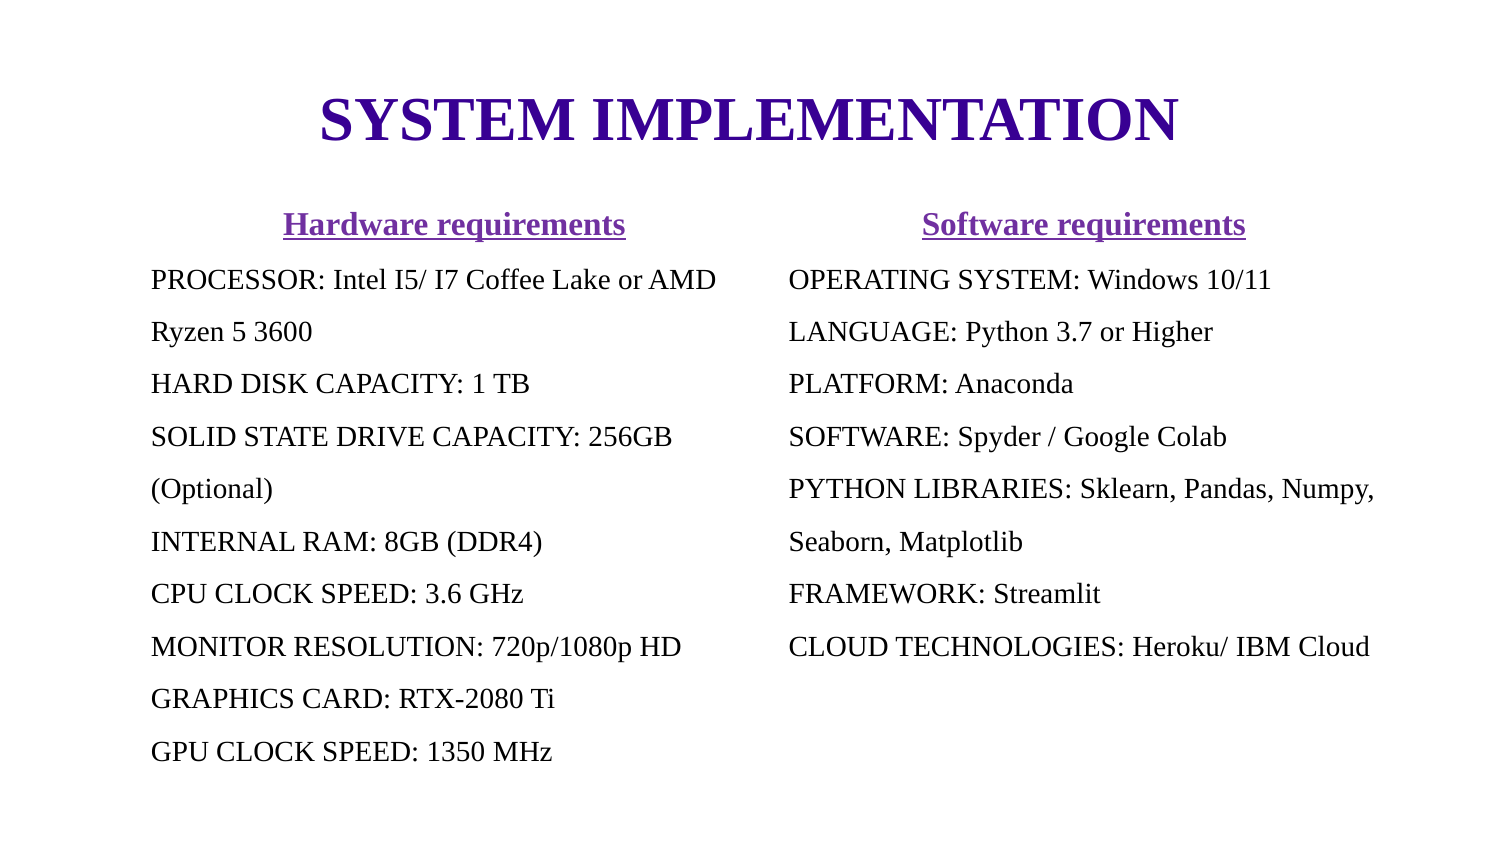

SYSTEM IMPLEMENTATION
Hardware requirements
PROCESSOR: Intel I5/ I7 Coffee Lake or AMD Ryzen 5 3600
HARD DISK CAPACITY: 1 TB
SOLID STATE DRIVE CAPACITY: 256GB (Optional)
INTERNAL RAM: 8GB (DDR4)
CPU CLOCK SPEED: 3.6 GHz
MONITOR RESOLUTION: 720p/1080p HD
GRAPHICS CARD: RTX-2080 Ti
GPU CLOCK SPEED: 1350 MHz

Software requirements
OPERATING SYSTEM: Windows 10/11
LANGUAGE: Python 3.7 or Higher
PLATFORM: Anaconda
SOFTWARE: Spyder / Google Colab
PYTHON LIBRARIES: Sklearn, Pandas, Numpy, Seaborn, Matplotlib
FRAMEWORK: Streamlit
CLOUD TECHNOLOGIES: Heroku/ IBM Cloud